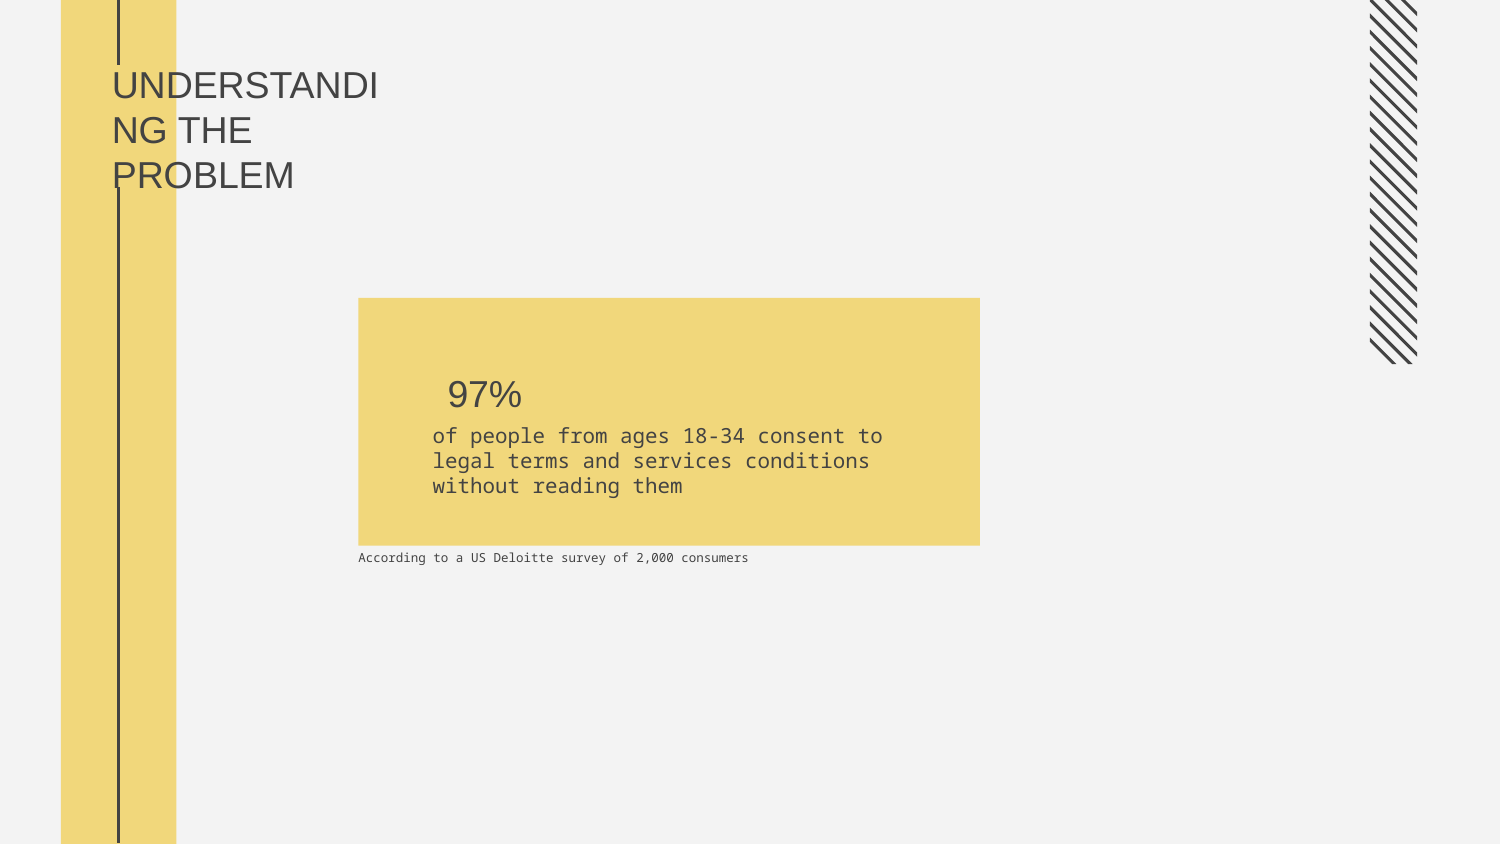

# UNDERSTANDING THE PROBLEM

97%
of people from ages 18-34 consent to legal terms and services conditions without reading them
According to a US Deloitte survey of 2,000 consumers